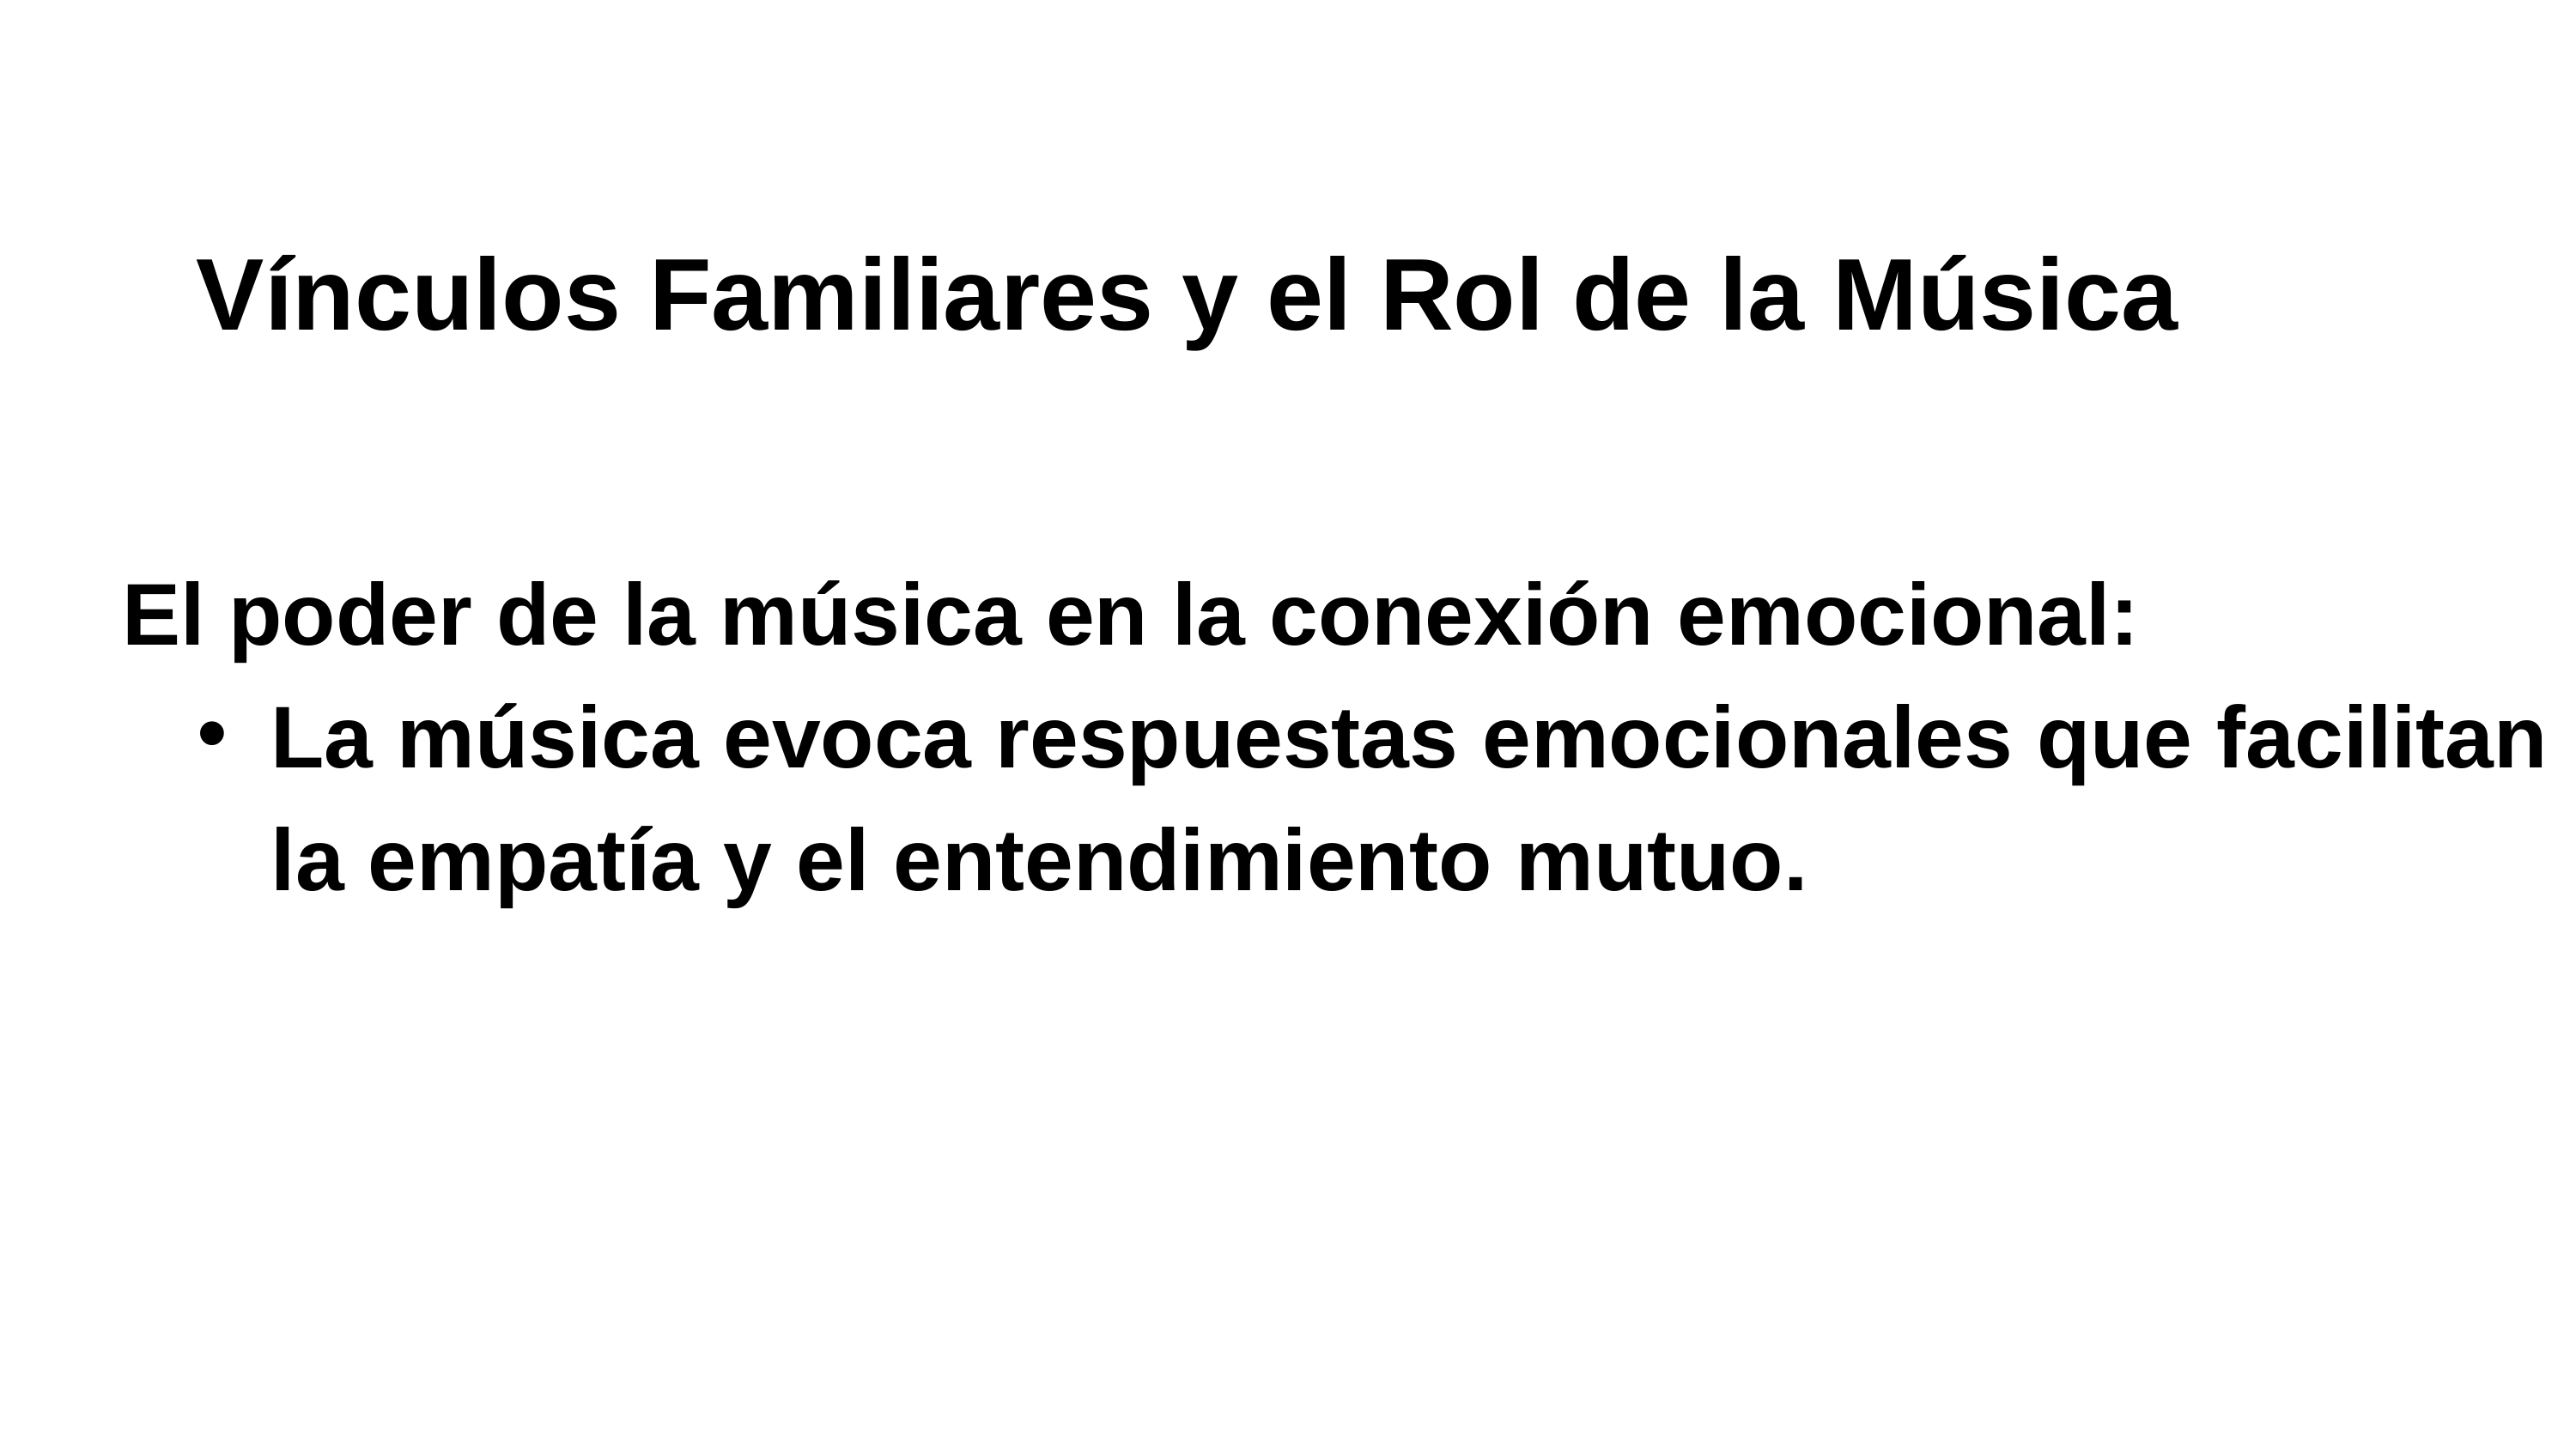

Vínculos Familiares y el Rol de la Música
El poder de la música en la conexión emocional:
La música evoca respuestas emocionales que facilitan la empatía y el entendimiento mutuo.